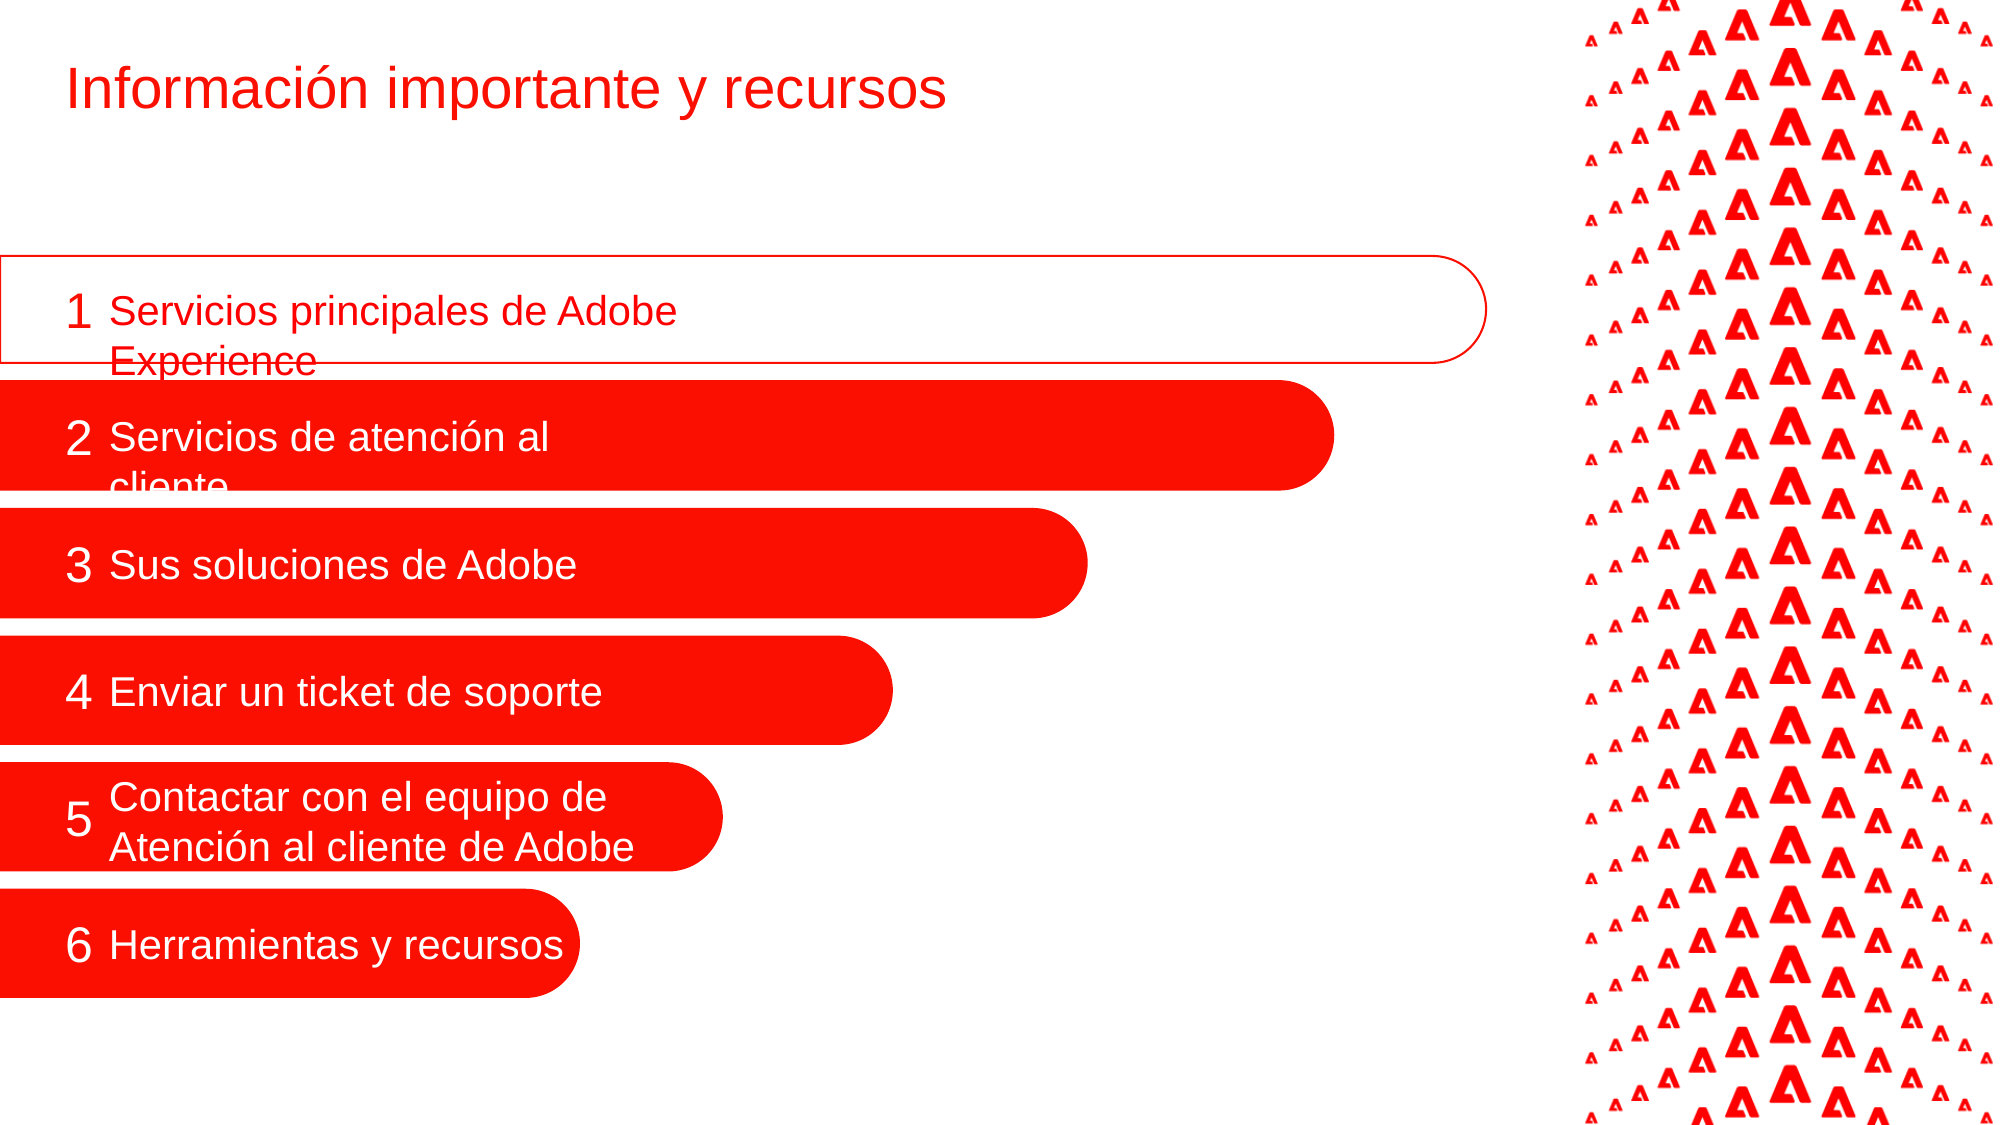

Información importante y recursos

1
Servicios principales de Adobe Experience

2
Servicios de atención al cliente

3
Sus soluciones de Adobe

4
Enviar un ticket de soporte

Contactar con el equipo de Atención al cliente de Adobe
5

6
Herramientas y recursos